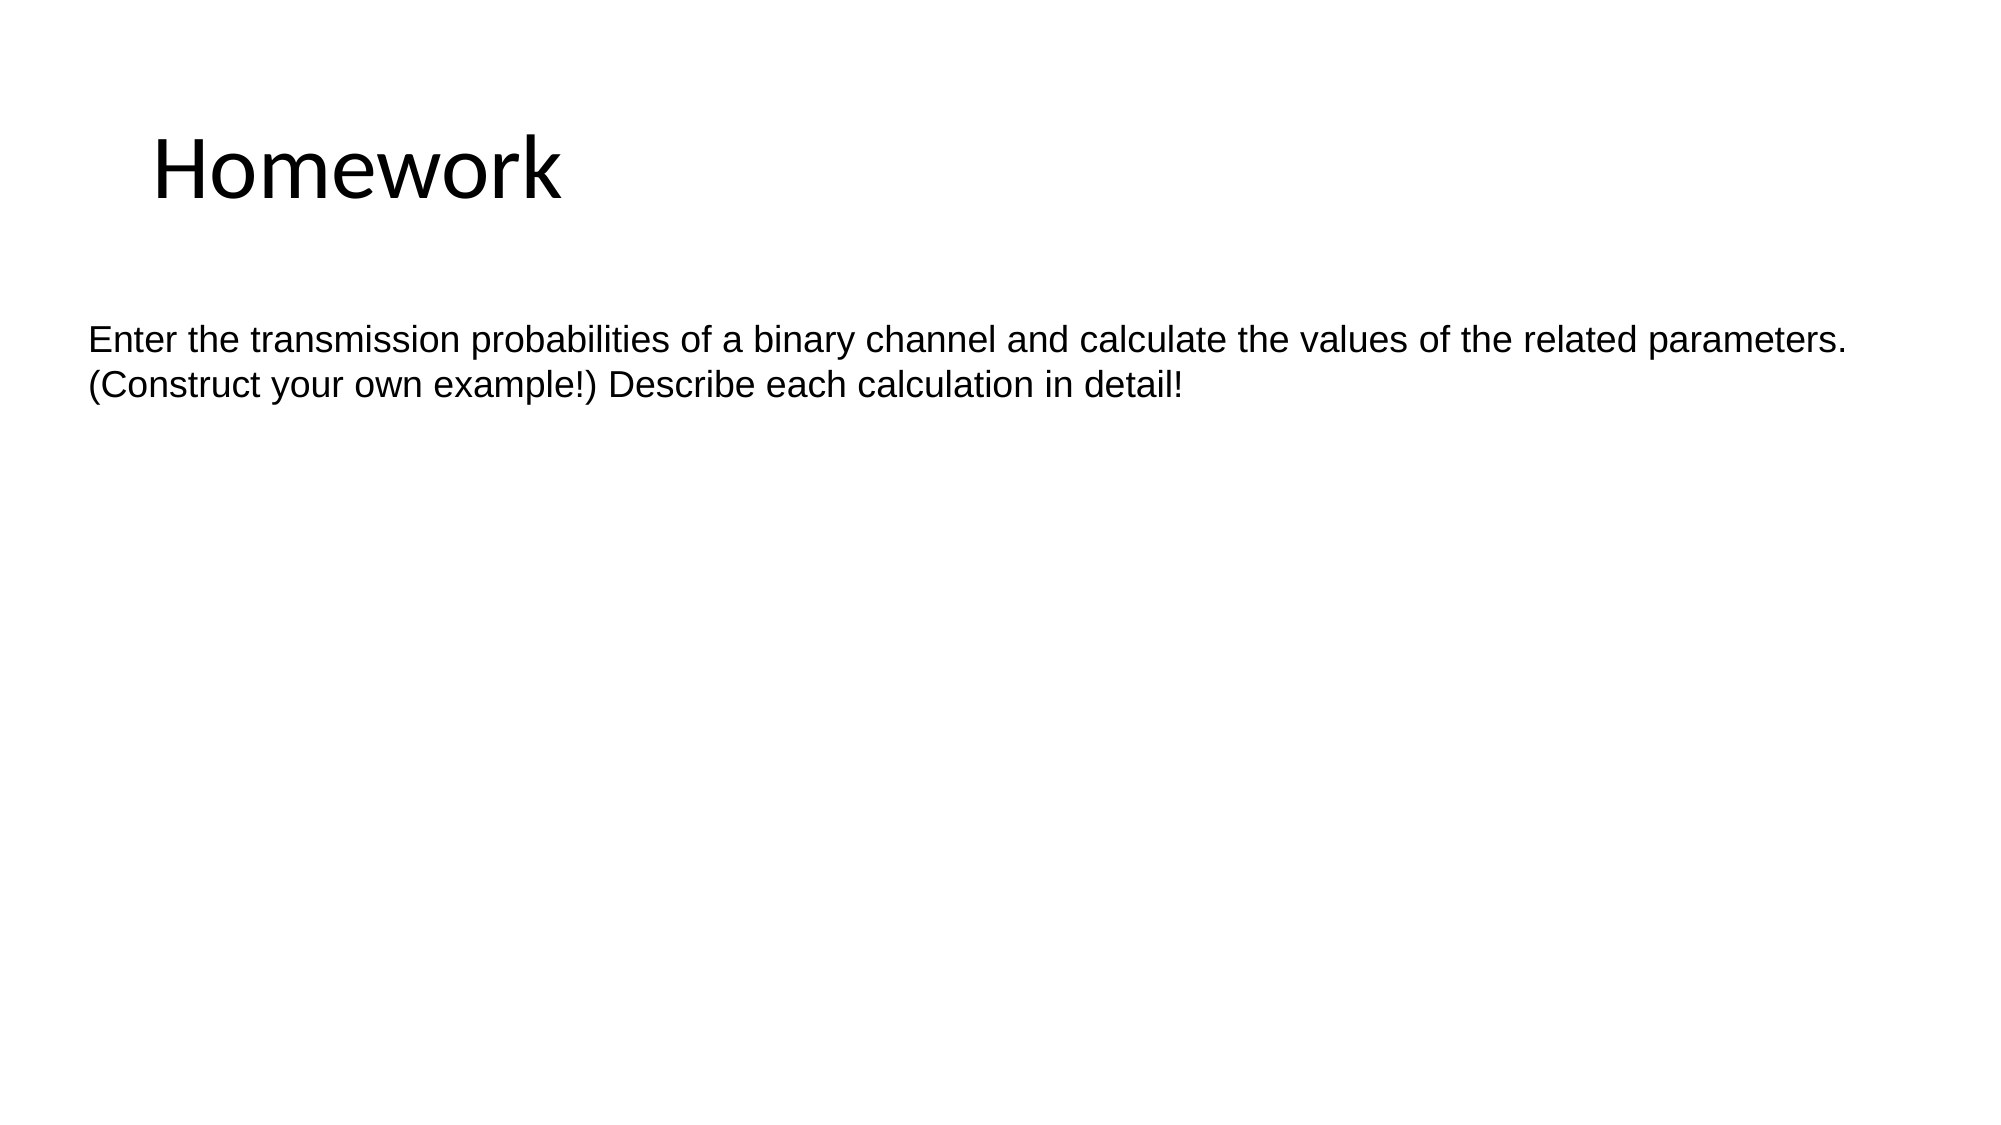

# Homework
Enter the transmission probabilities of a binary channel and calculate the values ​​of the related parameters.
(Construct your own example!) Describe each calculation in detail!